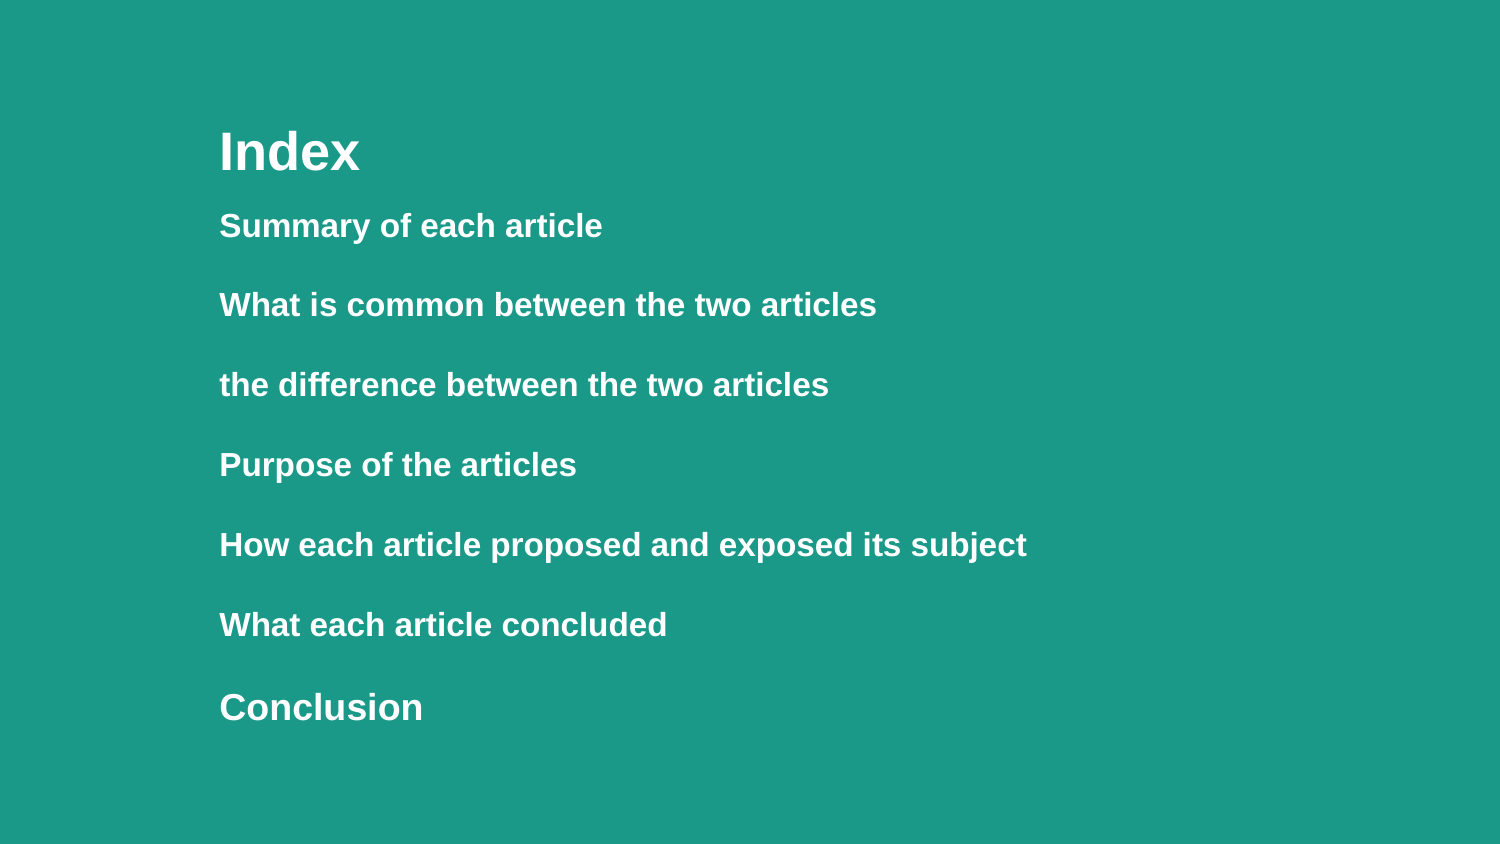

# Index
Summary of each article

What is common between the two articles

the difference between the two articles

Purpose of the articles

How each article proposed and exposed its subject

What each article concluded

Conclusion